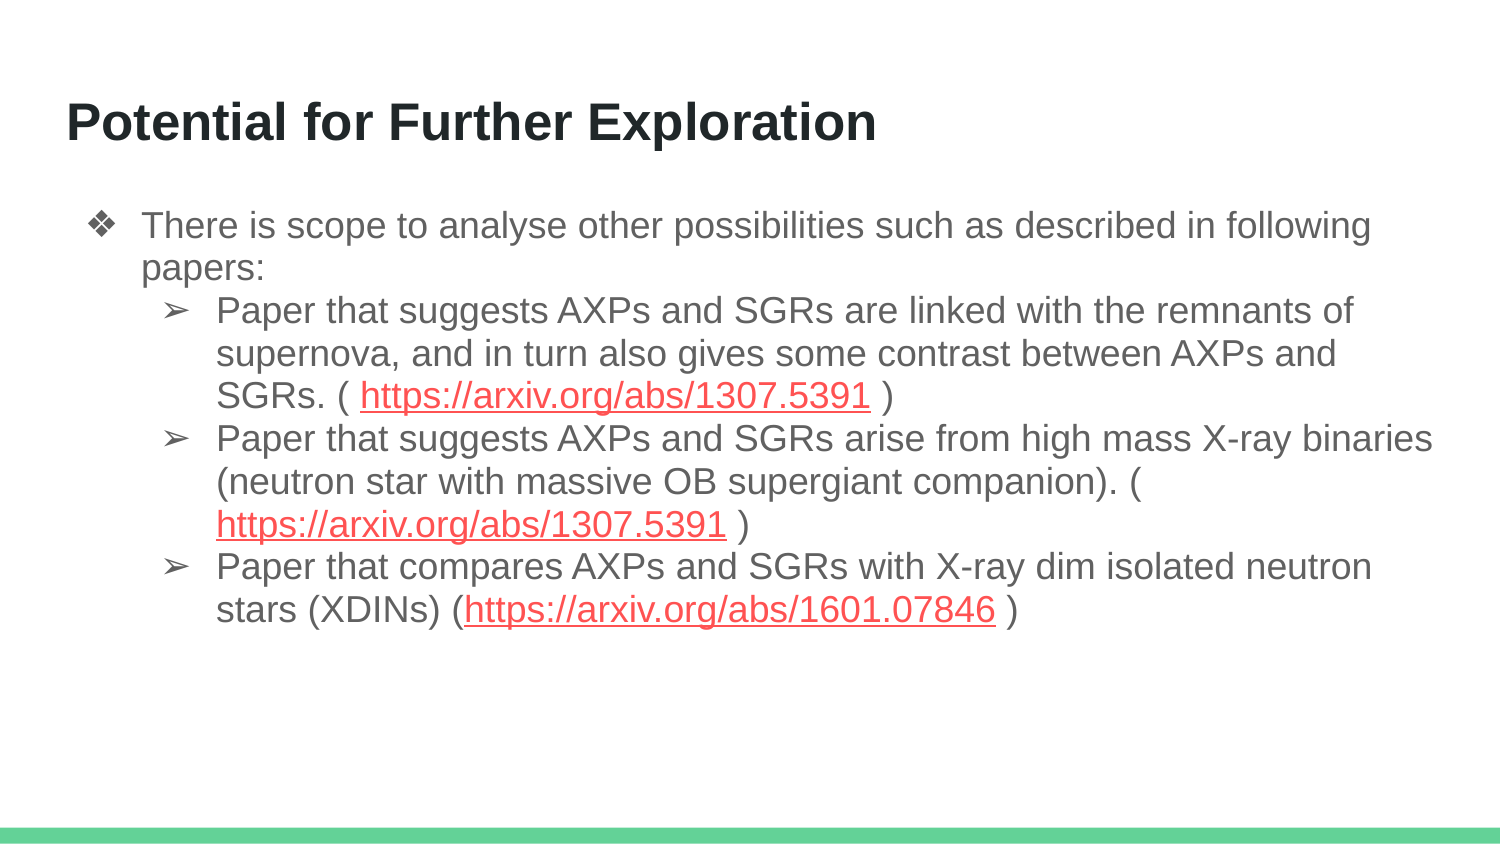

# Potential for Further Exploration
There is scope to analyse other possibilities such as described in following papers:
Paper that suggests AXPs and SGRs are linked with the remnants of supernova, and in turn also gives some contrast between AXPs and SGRs. ( https://arxiv.org/abs/1307.5391 )
Paper that suggests AXPs and SGRs arise from high mass X-ray binaries (neutron star with massive OB supergiant companion). ( https://arxiv.org/abs/1307.5391 )
Paper that compares AXPs and SGRs with X-ray dim isolated neutron stars (XDINs) (https://arxiv.org/abs/1601.07846 )